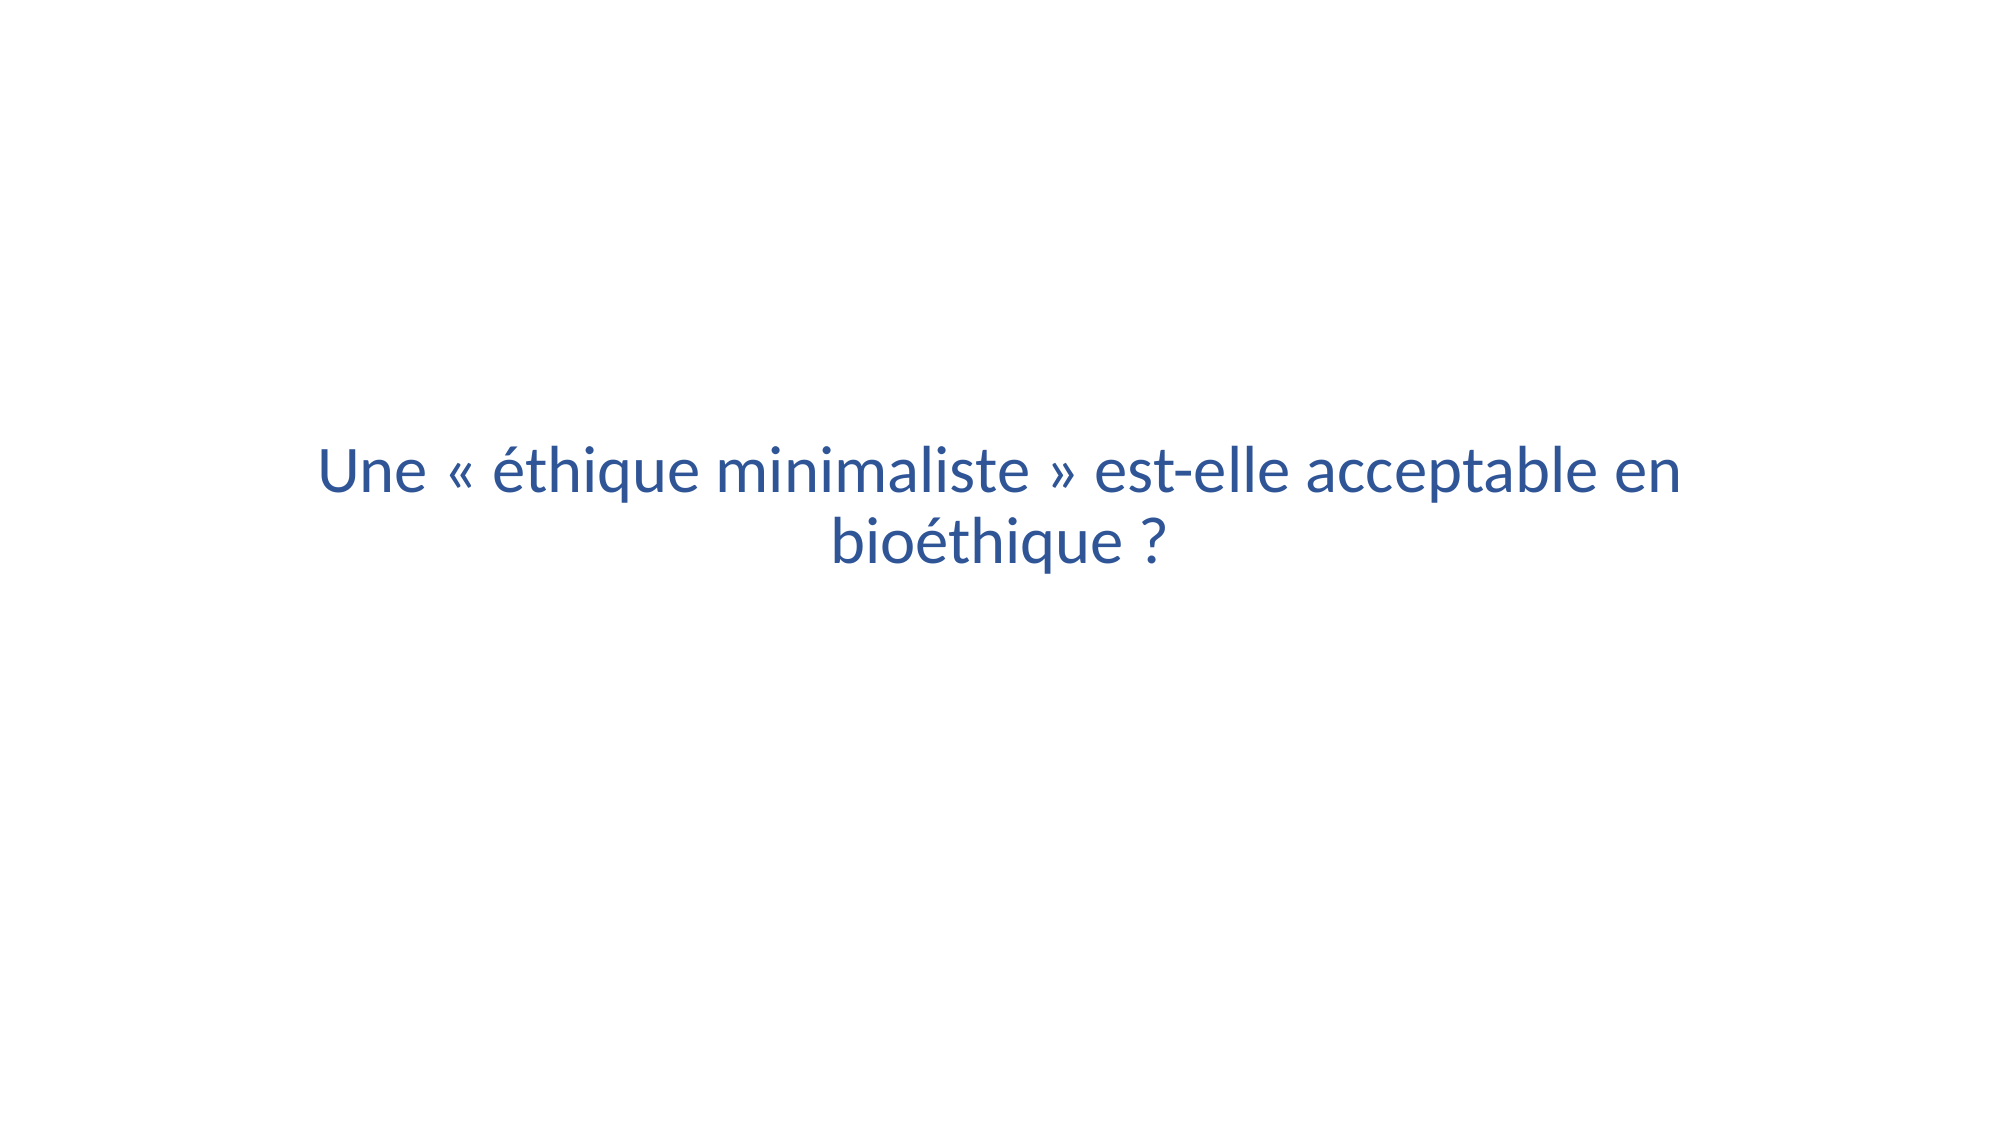

# Une « éthique minimaliste » est-elle acceptable en bioéthique ?